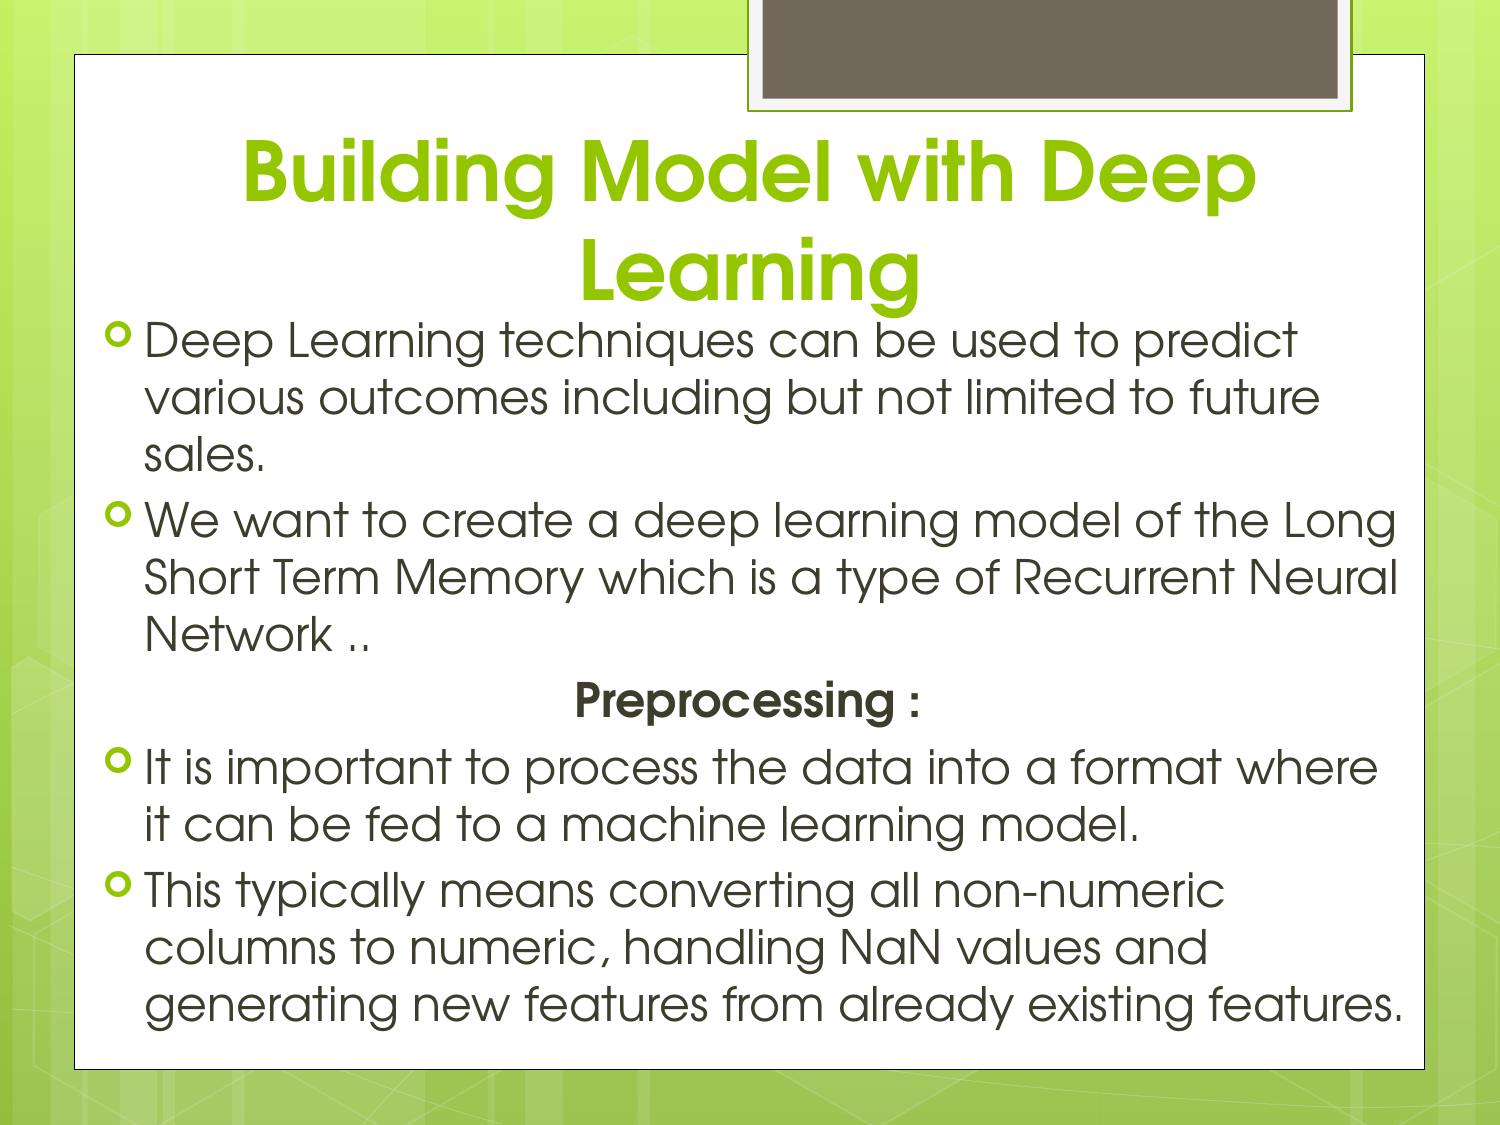

Building Model with Deep Learning
Deep Learning techniques can be used to predict various outcomes including but not limited to future sales.
We want to create a deep learning model of the Long Short Term Memory which is a type of Recurrent Neural Network ..
Preprocessing :
It is important to process the data into a format where it can be fed to a machine learning model.
This typically means converting all non-numeric columns to numeric, handling NaN values and generating new features from already existing features.